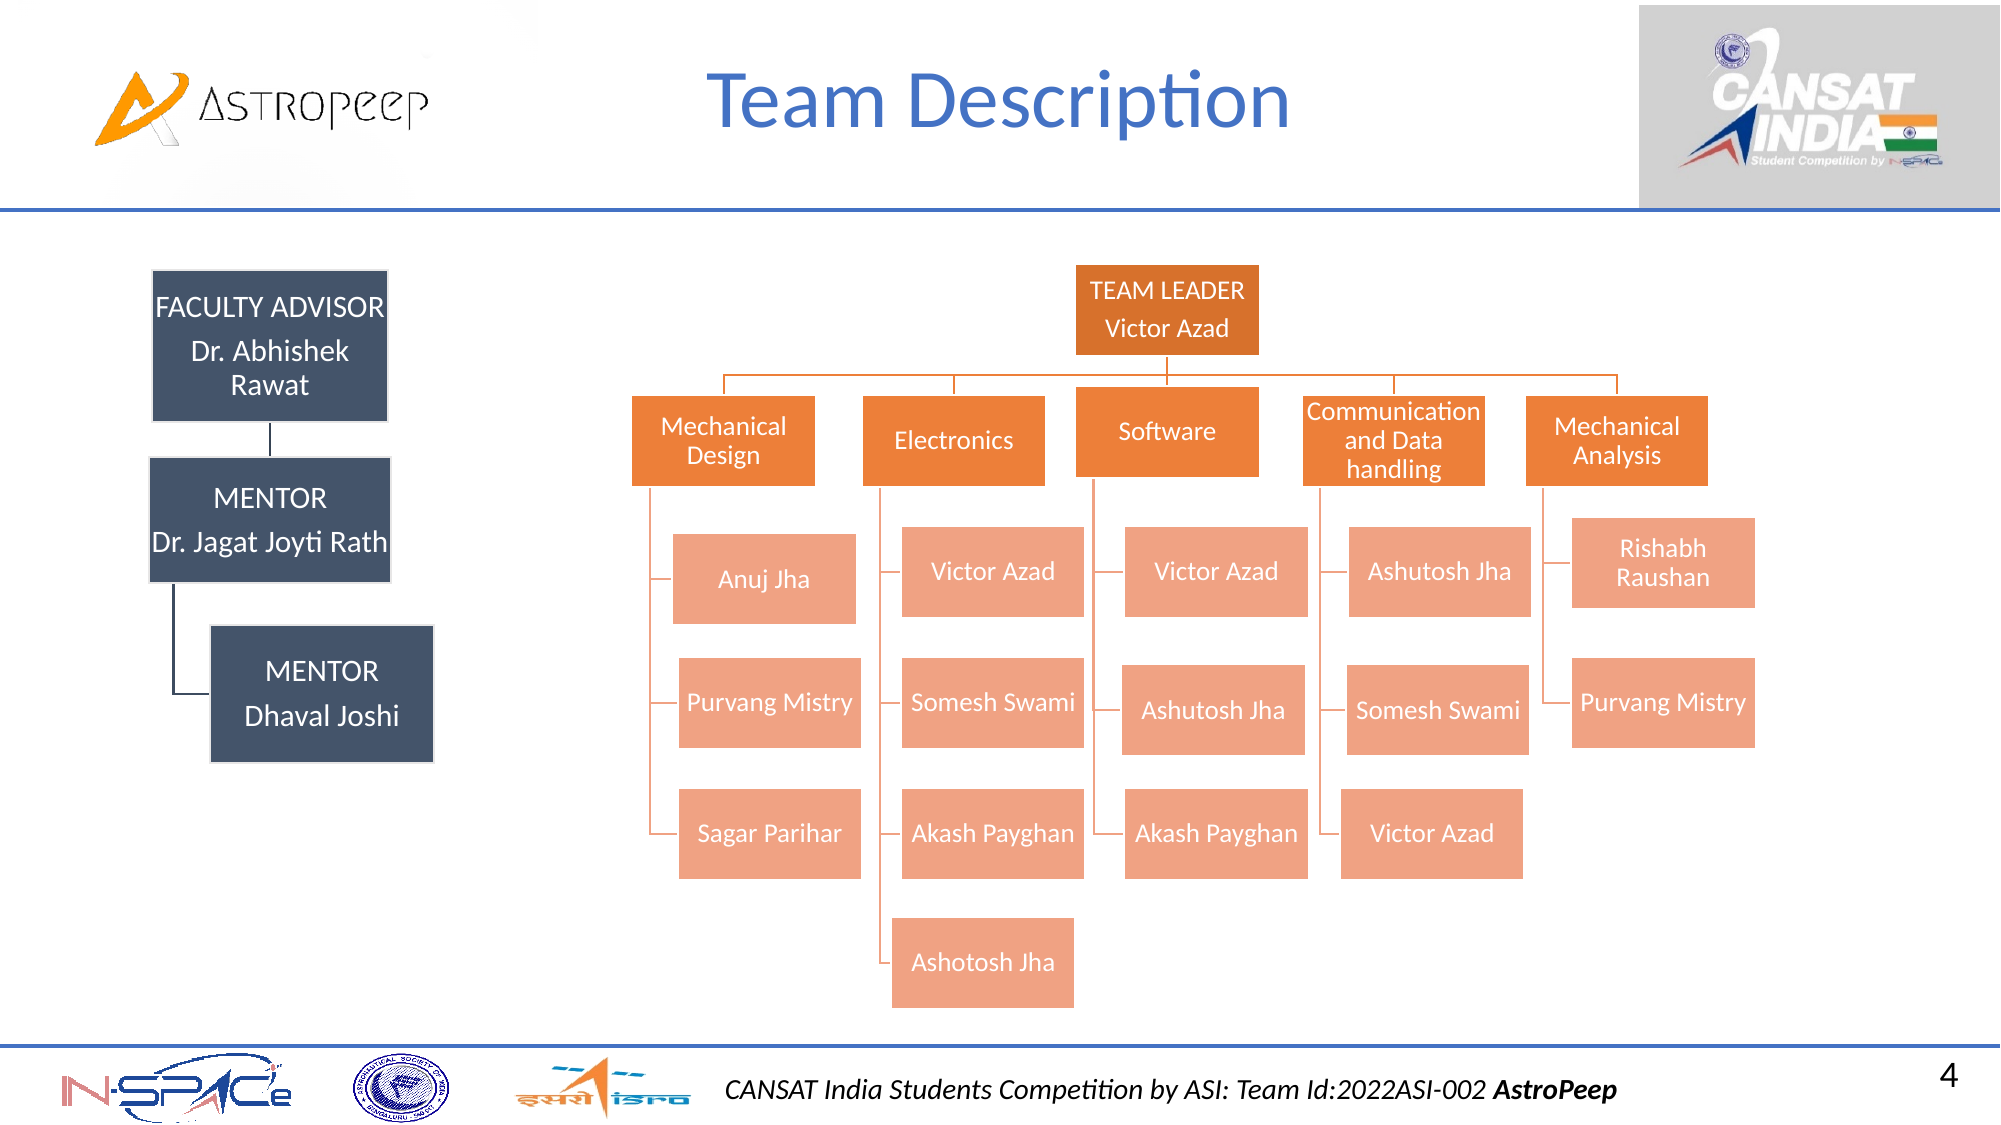

Team Description
FACULTY ADVISOR
Dr. Abhishek Rawat
MENTOR
Dr. Jagat Joyti Rath
MENTOR
Dhaval Joshi
TEAM LEADER
Victor Azad
Mechanical Design
Anuj Jha
Purvang Mistry
Sagar Parihar
Electronics
Victor Azad
Somesh Swami
Akash Payghan
Ashotosh Jha
Software
Victor Azad
Ashutosh Jha
Akash Payghan
Communication and Data handling
Ashutosh Jha
Somesh Swami
Victor Azad
Mechanical Analysis
Rishabh Raushan
Purvang Mistry
4